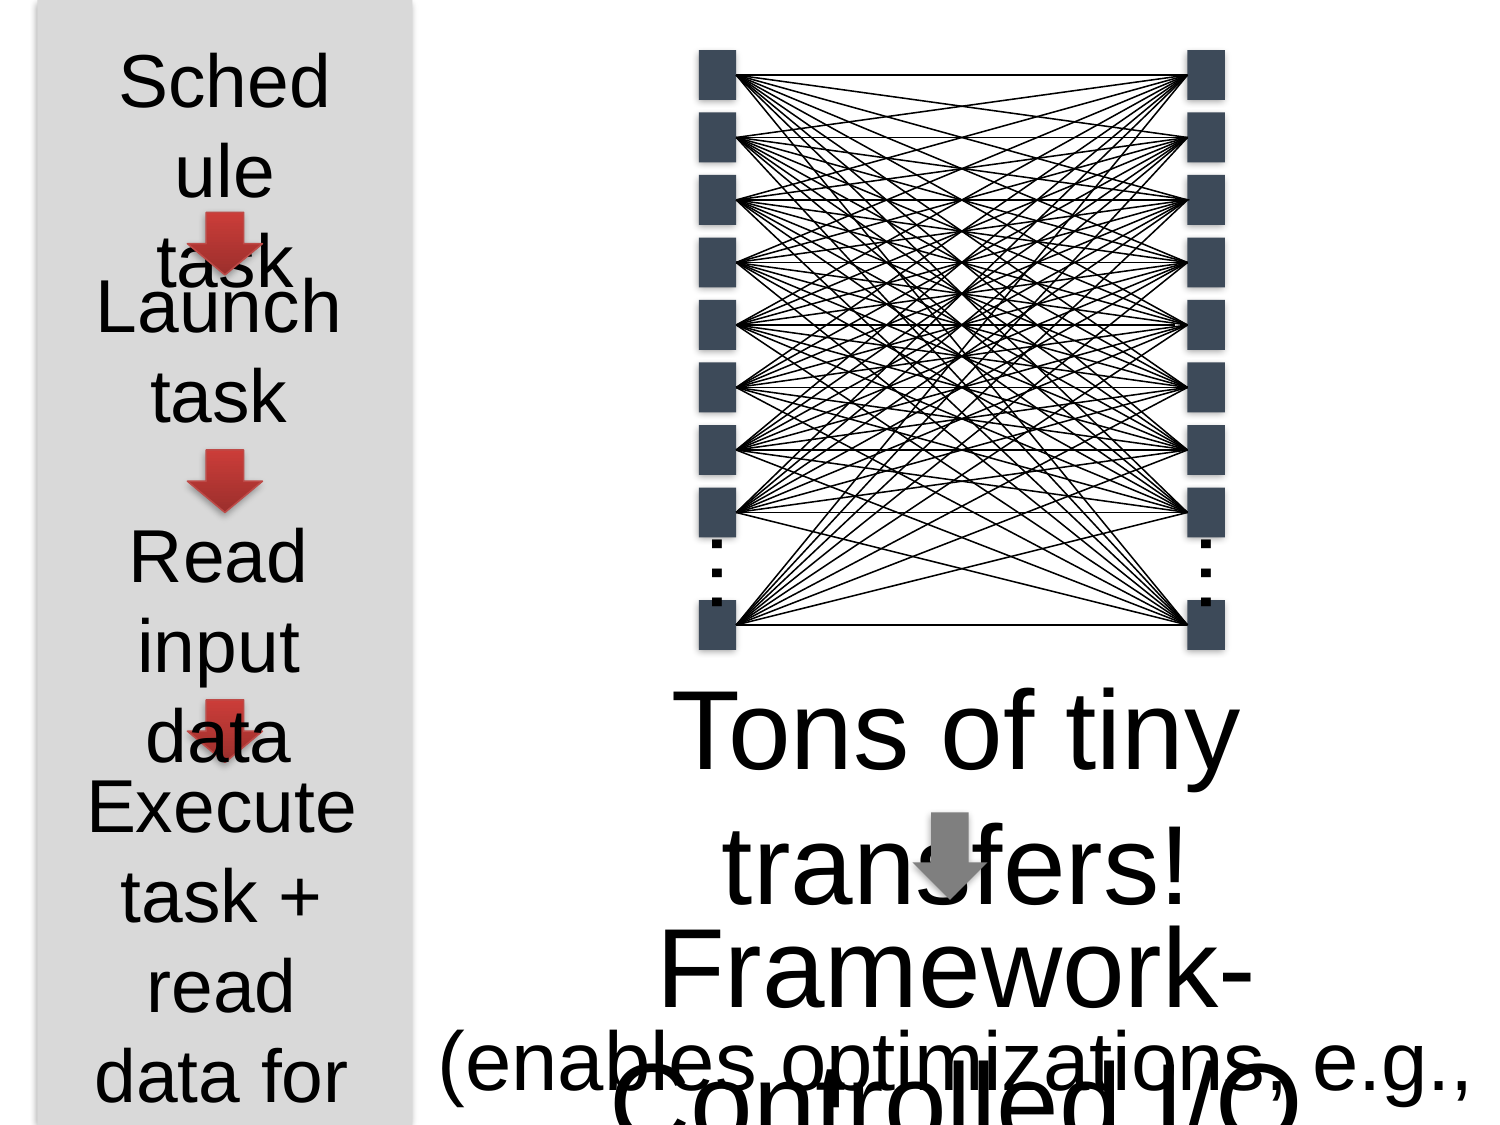

Schedule task

Launch task

Read input data
…
…

Tons of tiny transfers!

Execute task + read data for next task

Framework-Controlled I/O
(enables optimizations, e.g., pipelining)